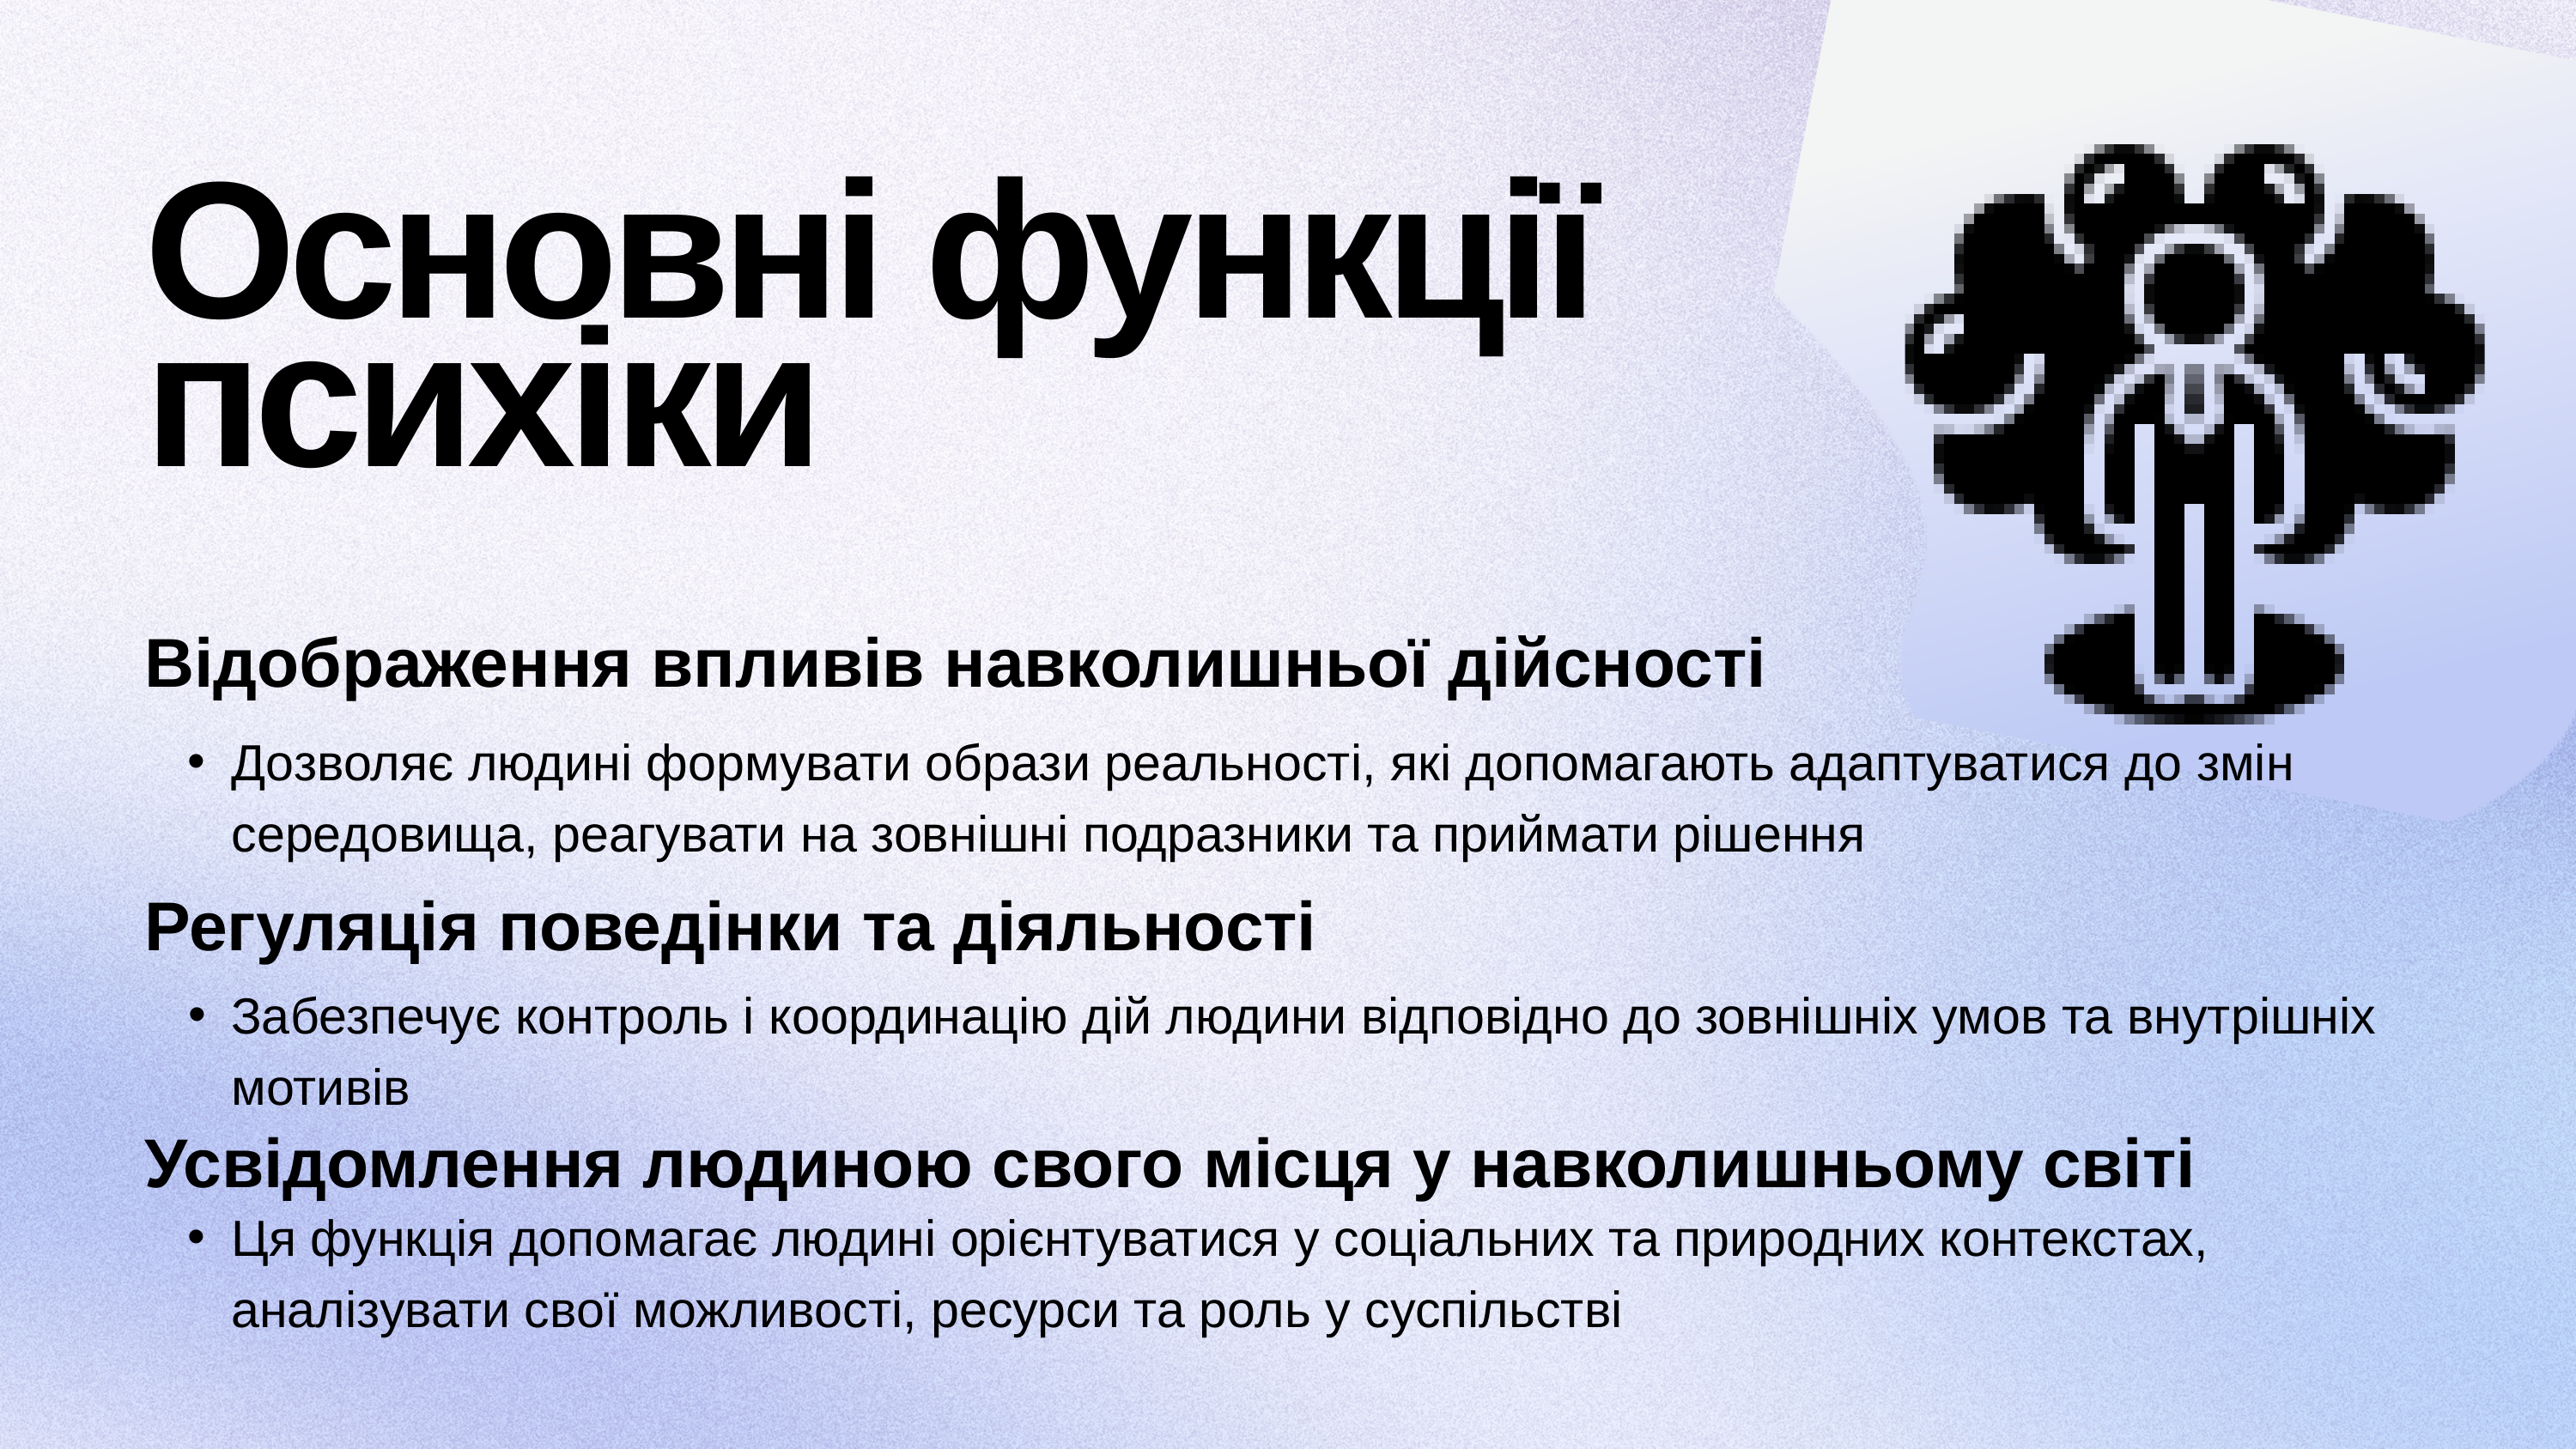

Основні функції психіки
Відображення впливів навколишньої дійсності
Дозволяє людині формувати образи реальності, які допомагають адаптуватися до змін середовища, реагувати на зовнішні подразники та приймати рішення
Регуляція поведінки та діяльності
Забезпечує контроль і координацію дій людини відповідно до зовнішніх умов та внутрішніх мотивів
Усвідомлення людиною свого місця у навколишньому світі
Ця функція допомагає людині орієнтуватися у соціальних та природних контекстах, аналізувати свої можливості, ресурси та роль у суспільстві